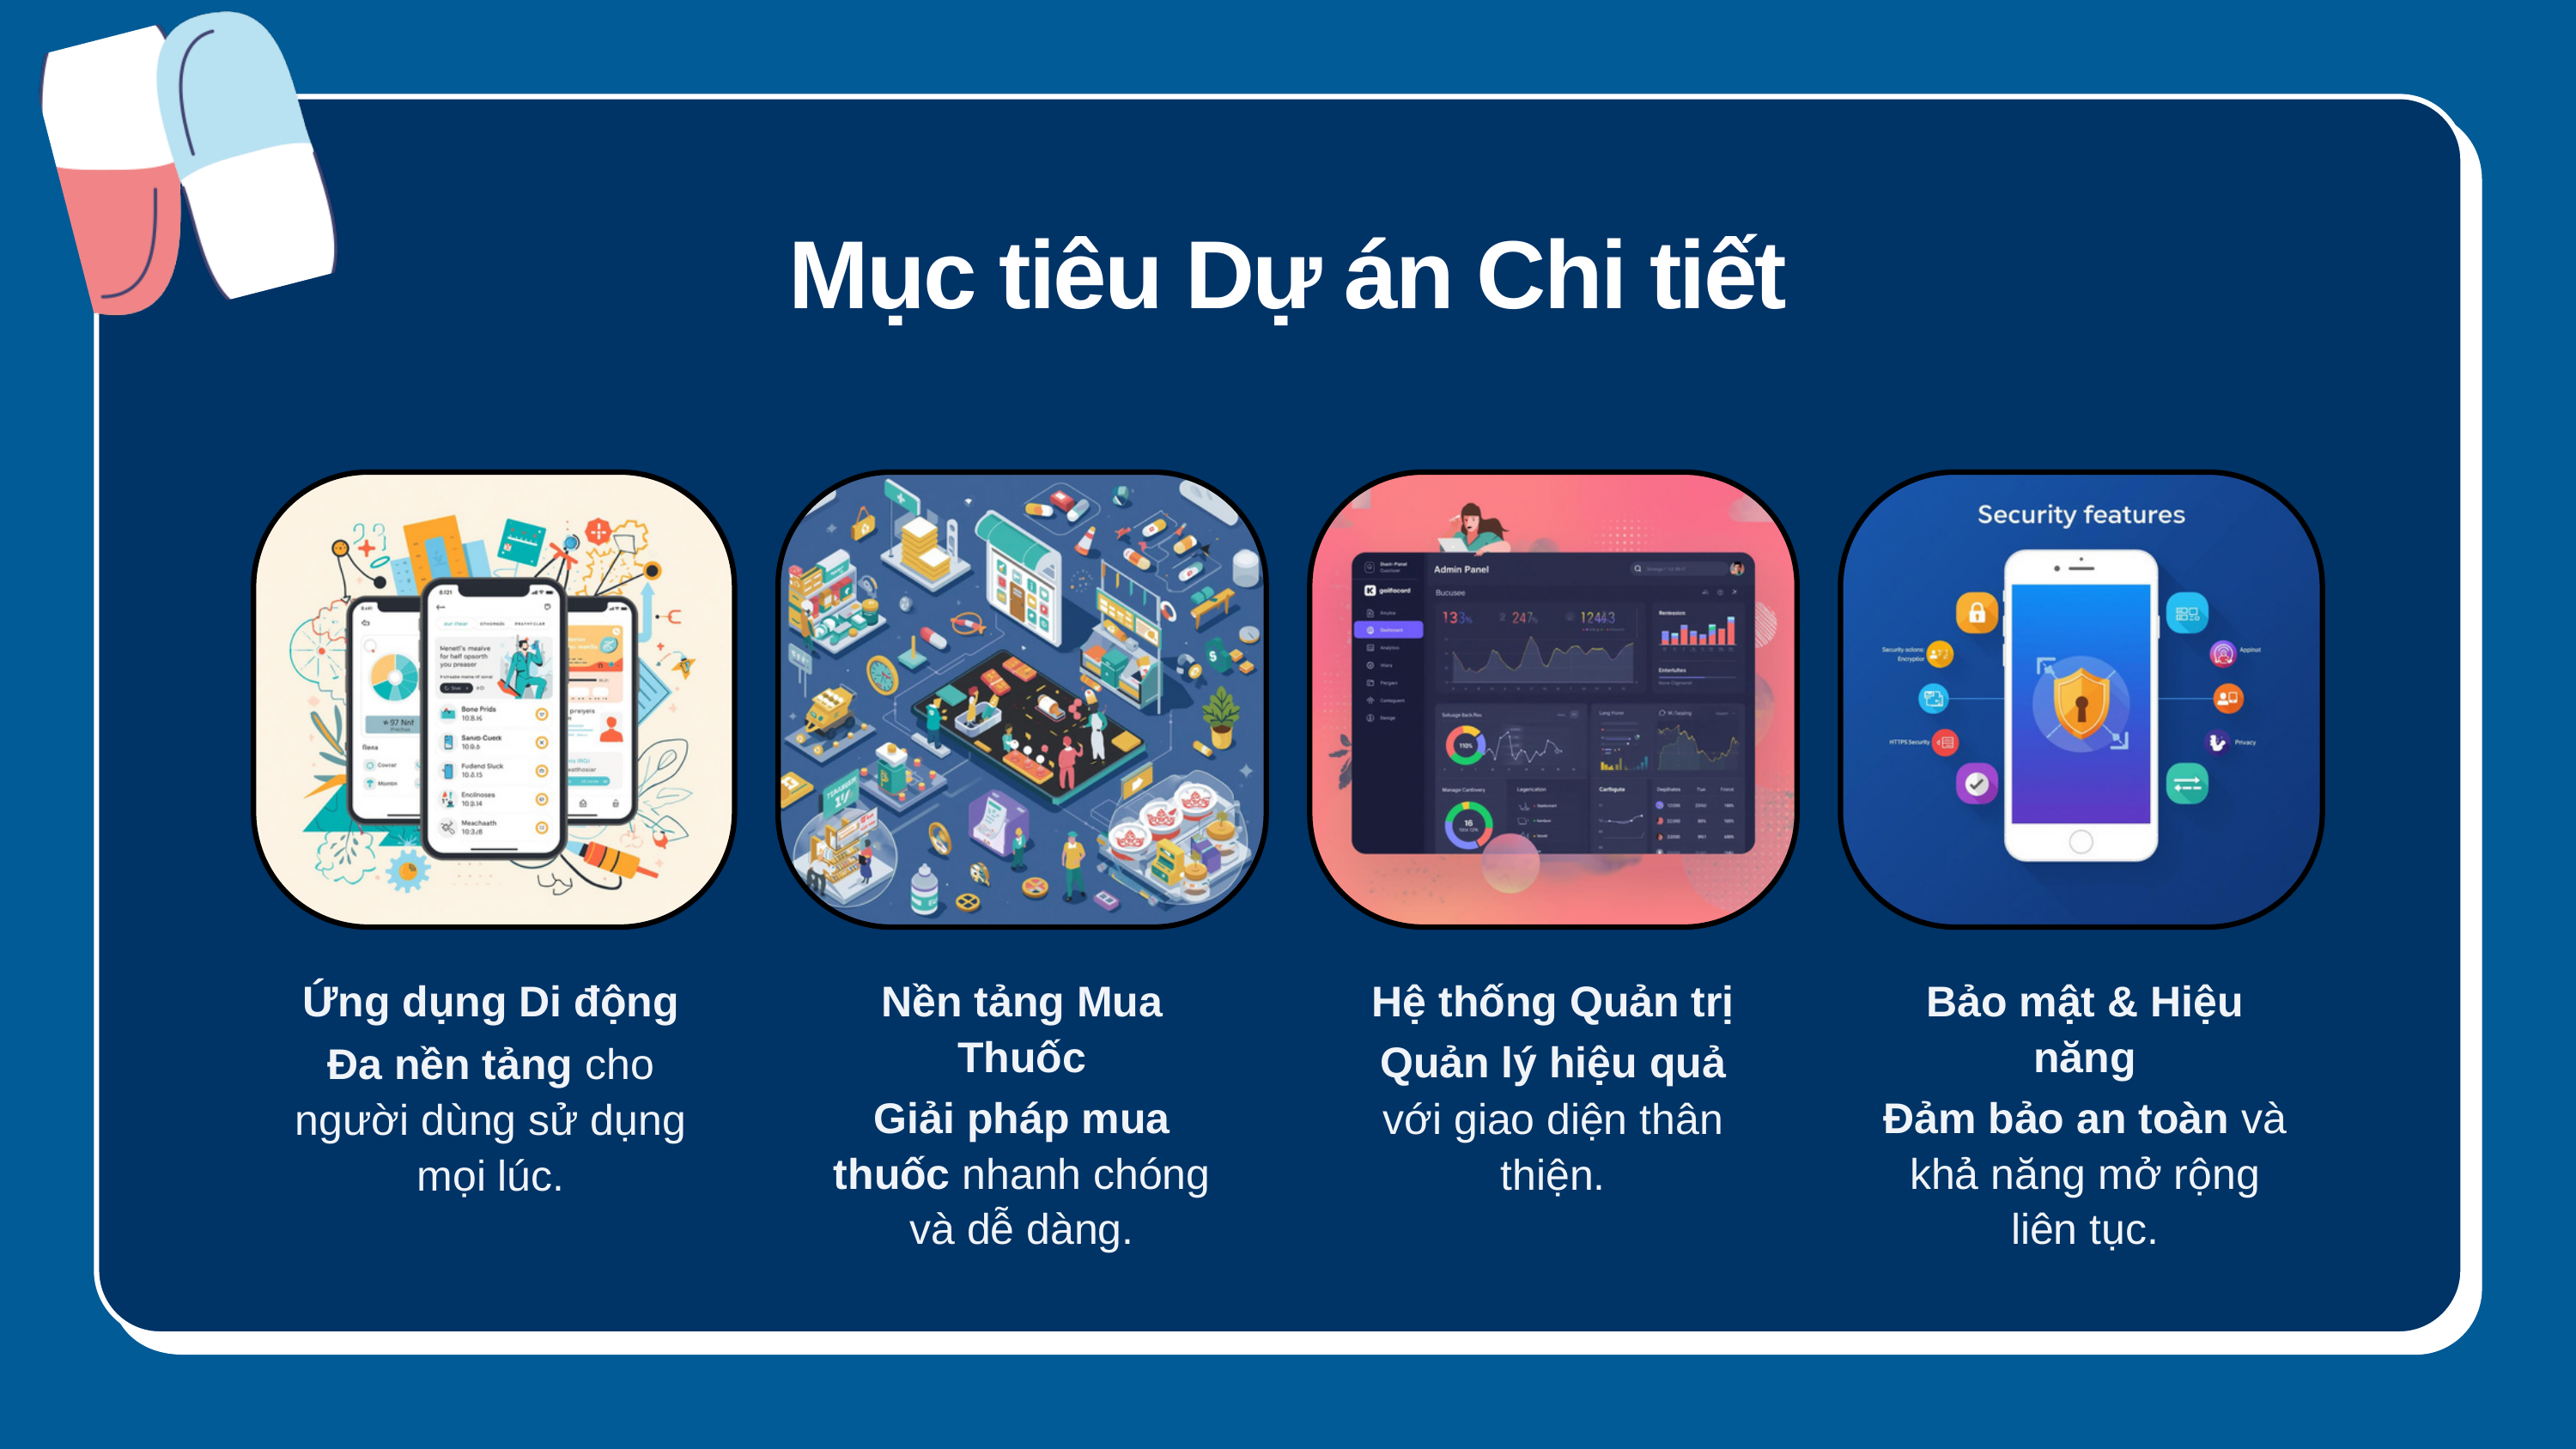

Mục tiêu Dự án Chi tiết

Ứng dụng Di động
Đa nền tảng cho người dùng sử dụng mọi lúc.
Nền tảng Mua Thuốc
Giải pháp mua thuốc nhanh chóng và dễ dàng.
Hệ thống Quản trị
Quản lý hiệu quả với giao diện thân thiện.
Bảo mật & Hiệu năng
Đảm bảo an toàn và khả năng mở rộng liên tục.